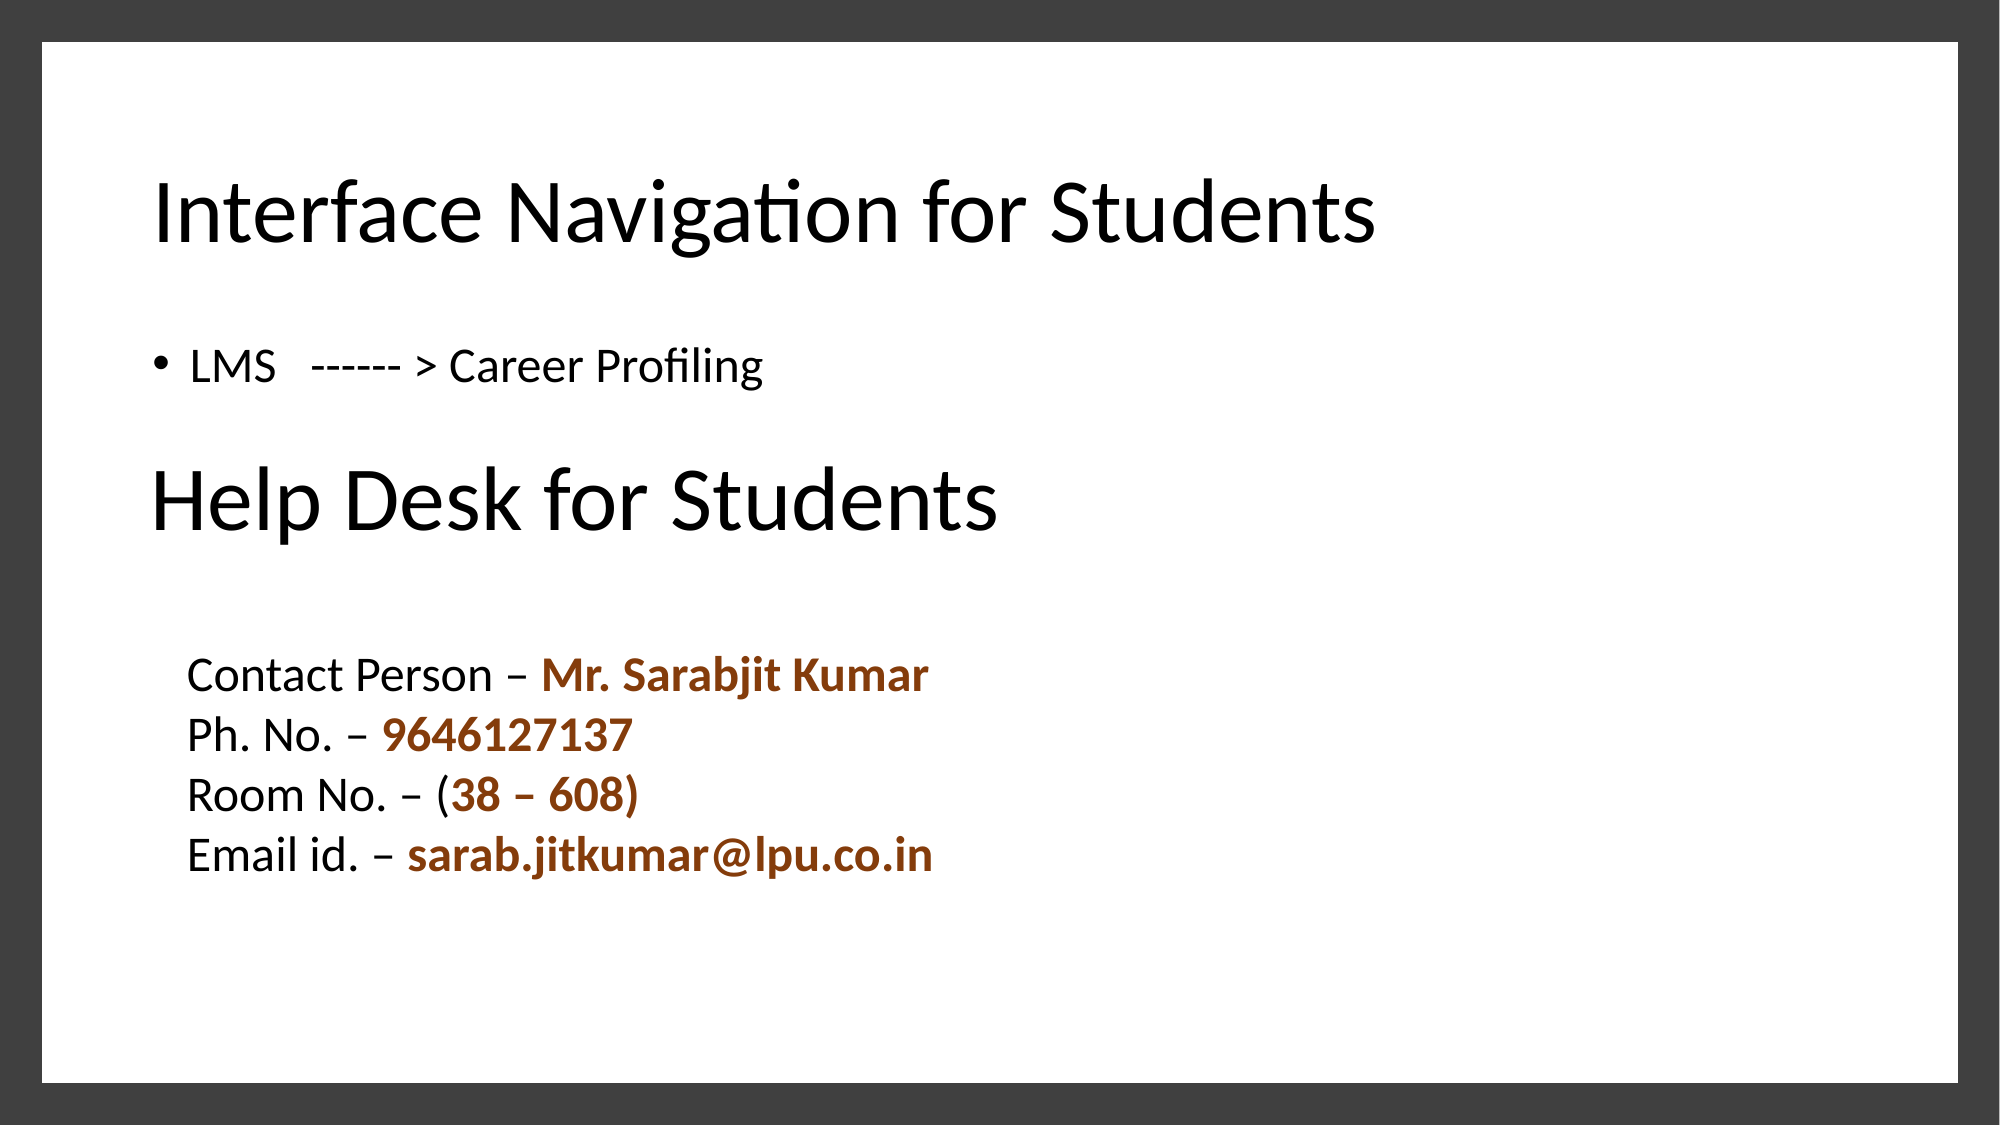

# Interface Navigation for Students
LMS   ------ > Career Profiling
Help Desk for Students
Contact Person – Mr. Sarabjit Kumar
Ph. No. – 9646127137
Room No. – (38 – 608)
Email id. – sarab.jitkumar@lpu.co.in